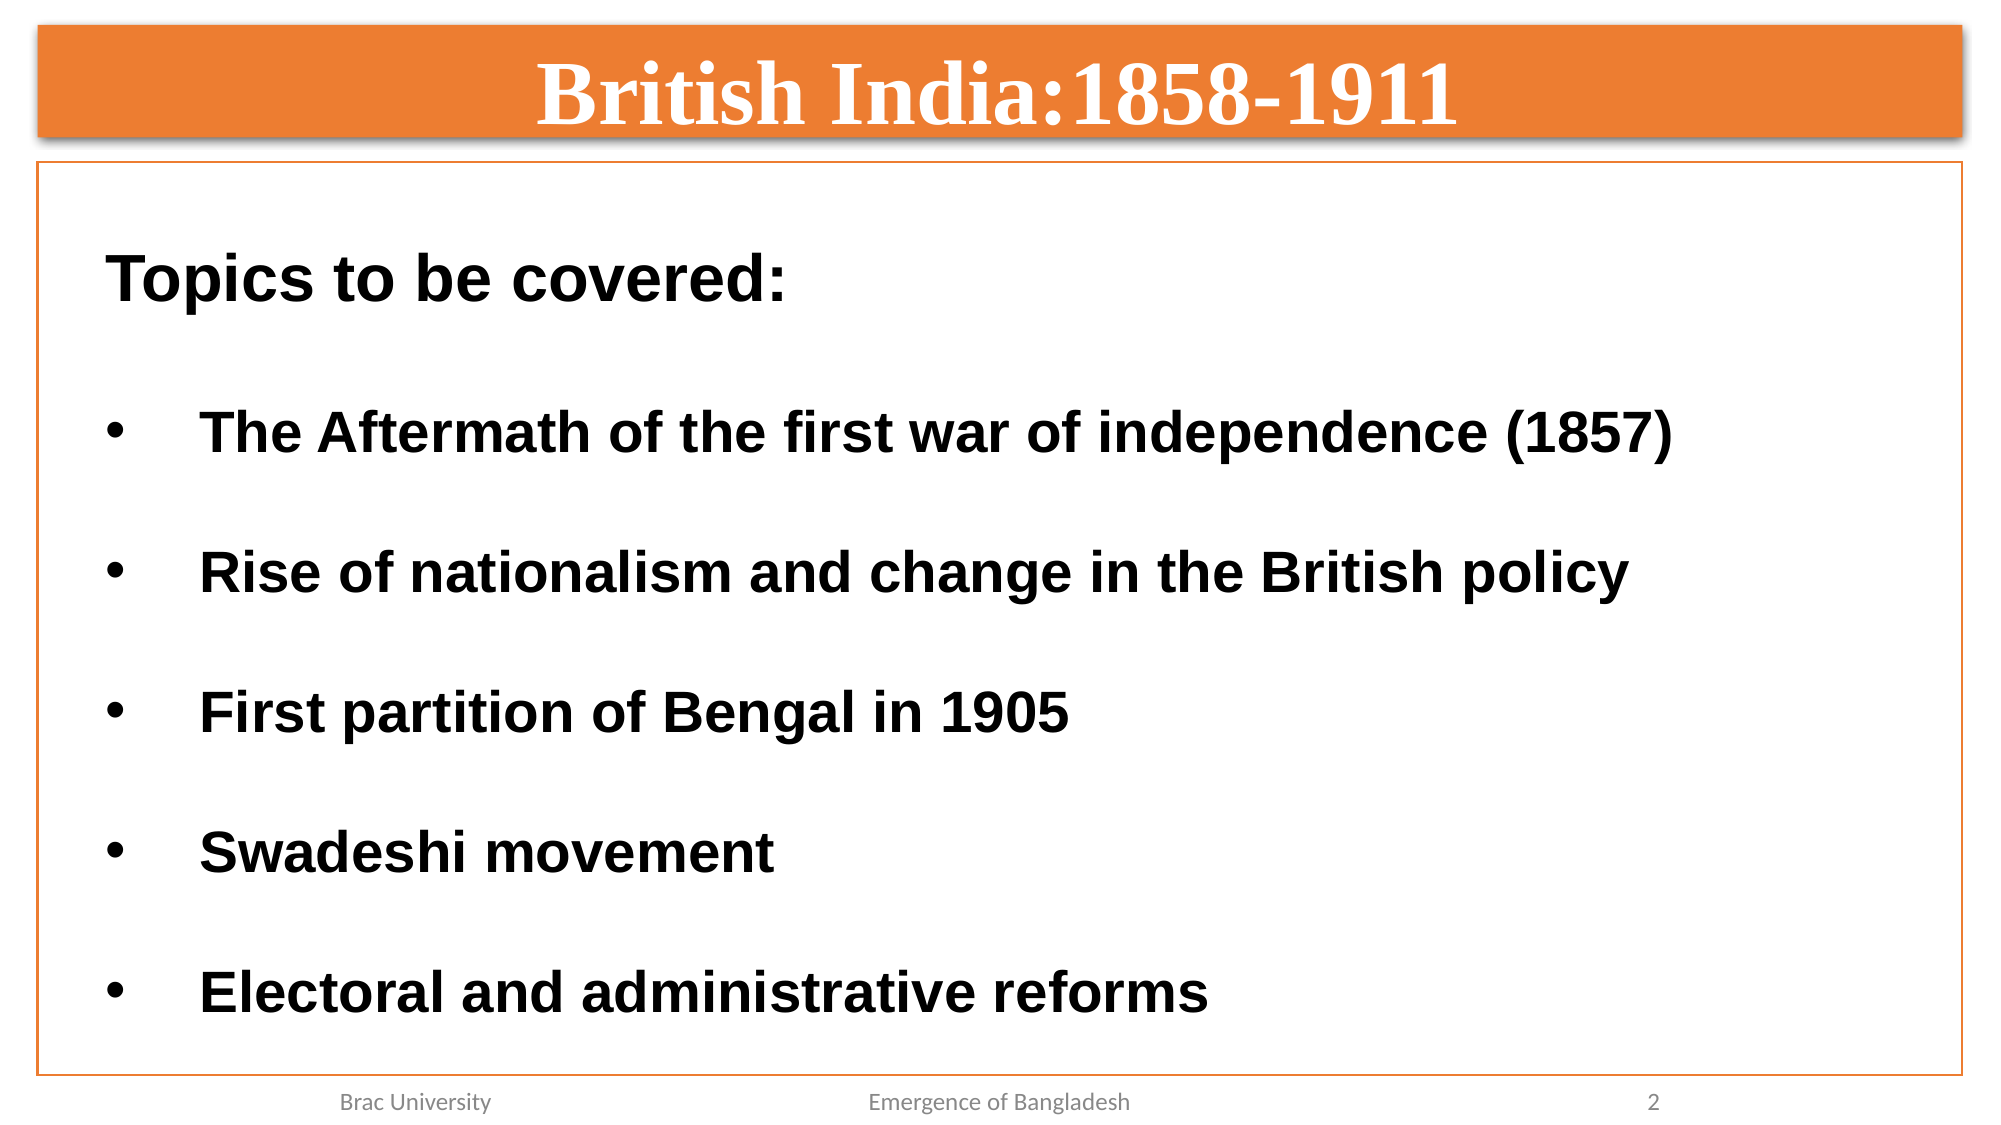

British India:1858-1911

Topics to be covered:

The Aftermath of the first war of independence (1857)

Rise of nationalism and change in the British policy

First partition of Bengal in 1905

Swadeshi movement

Electoral and administrative reforms
Emergence of Bangladesh
2
Brac University